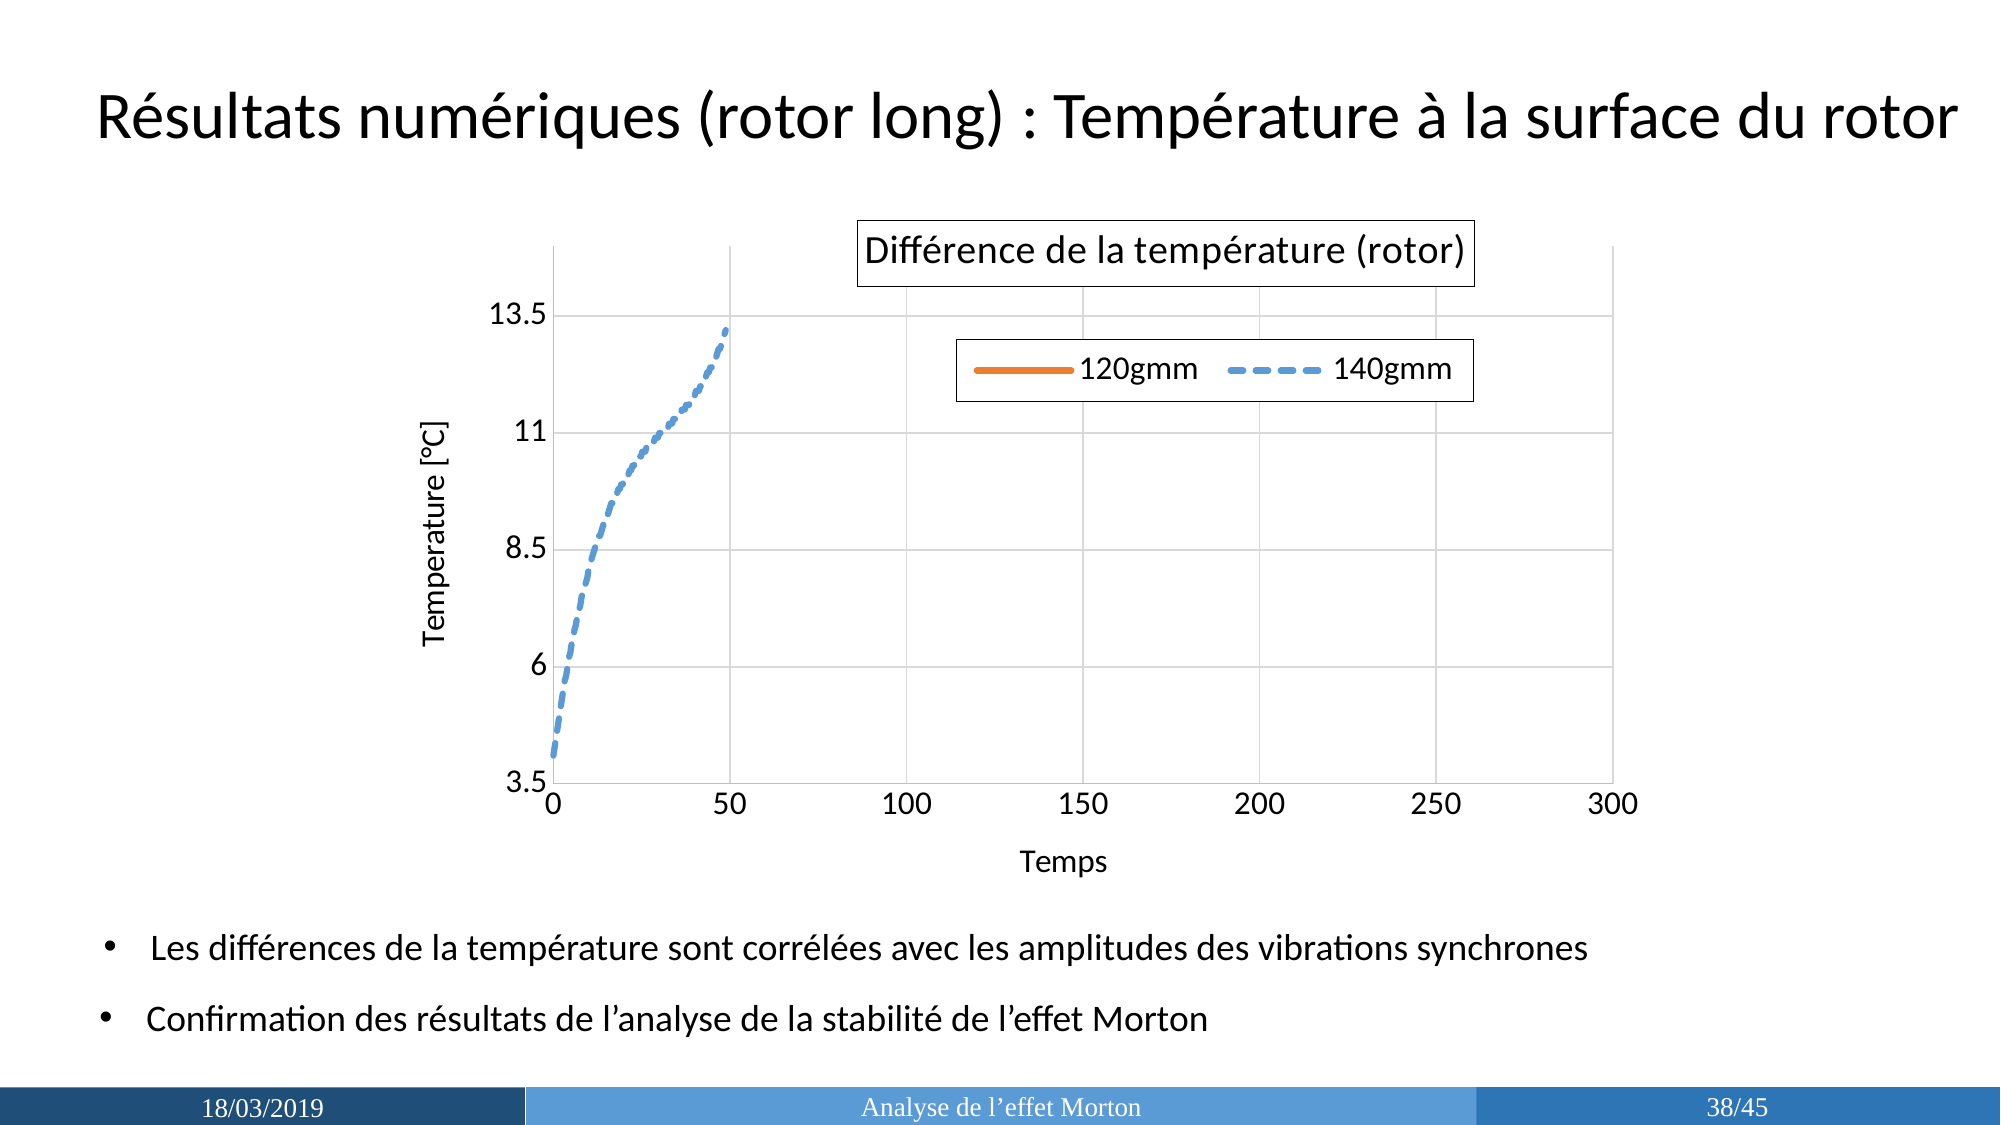

Résultats numériques (rotor long) : Température à la surface du rotor

### Chart: Différence de la température (rotor)

| Category |  |  |
|---|---|---|
Les différences de la température sont corrélées avec les amplitudes des vibrations synchrones
Confirmation des résultats de l’analyse de la stabilité de l’effet Morton
Analyse de l’effet Morton
38/45
18/03/2019